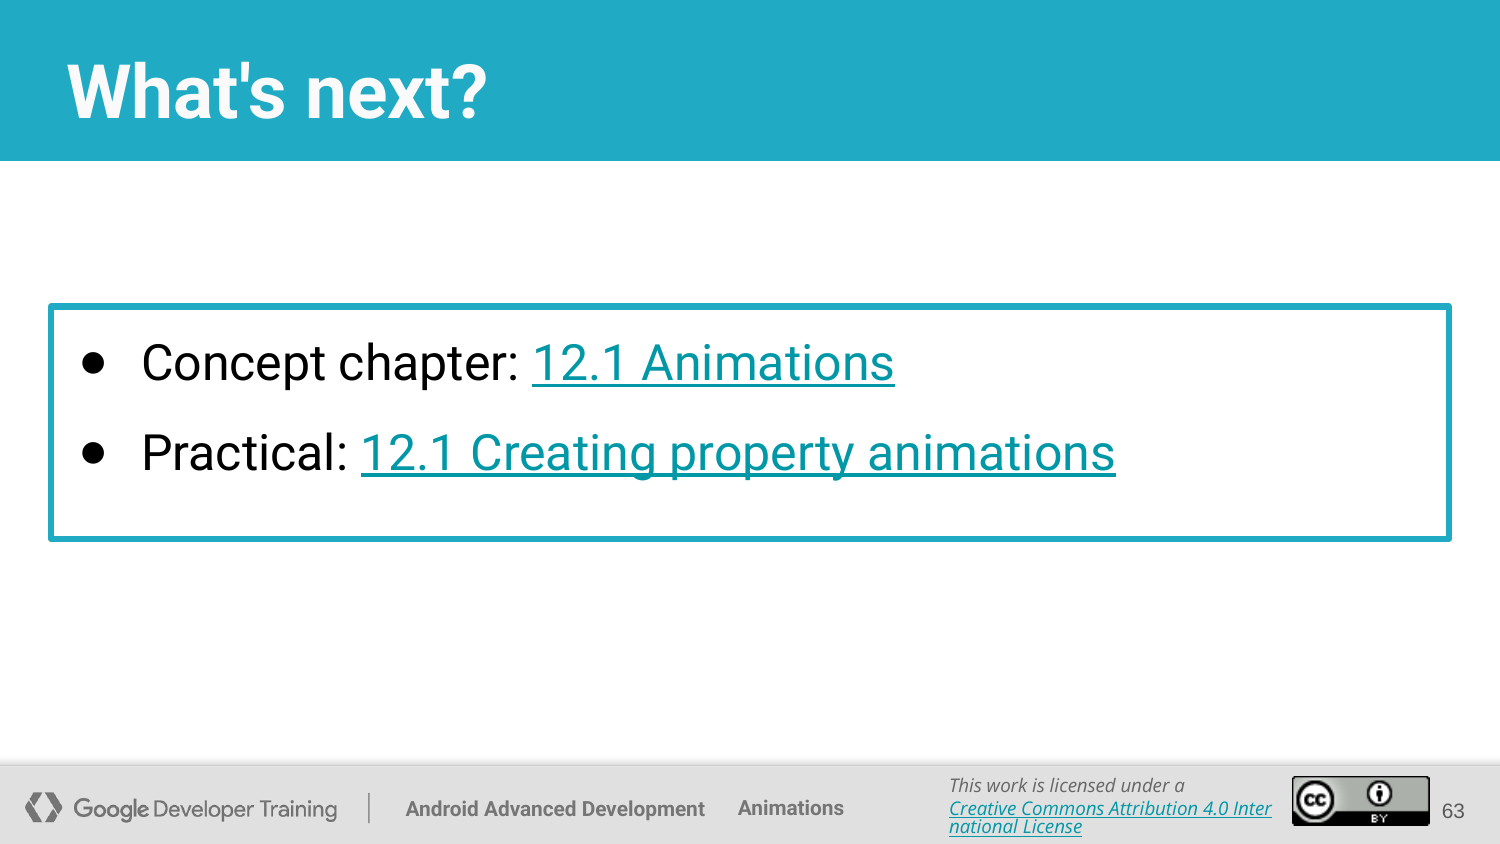

# What's next?
Concept chapter: 12.1 Animations
Practical: 12.1 Creating property animations
63